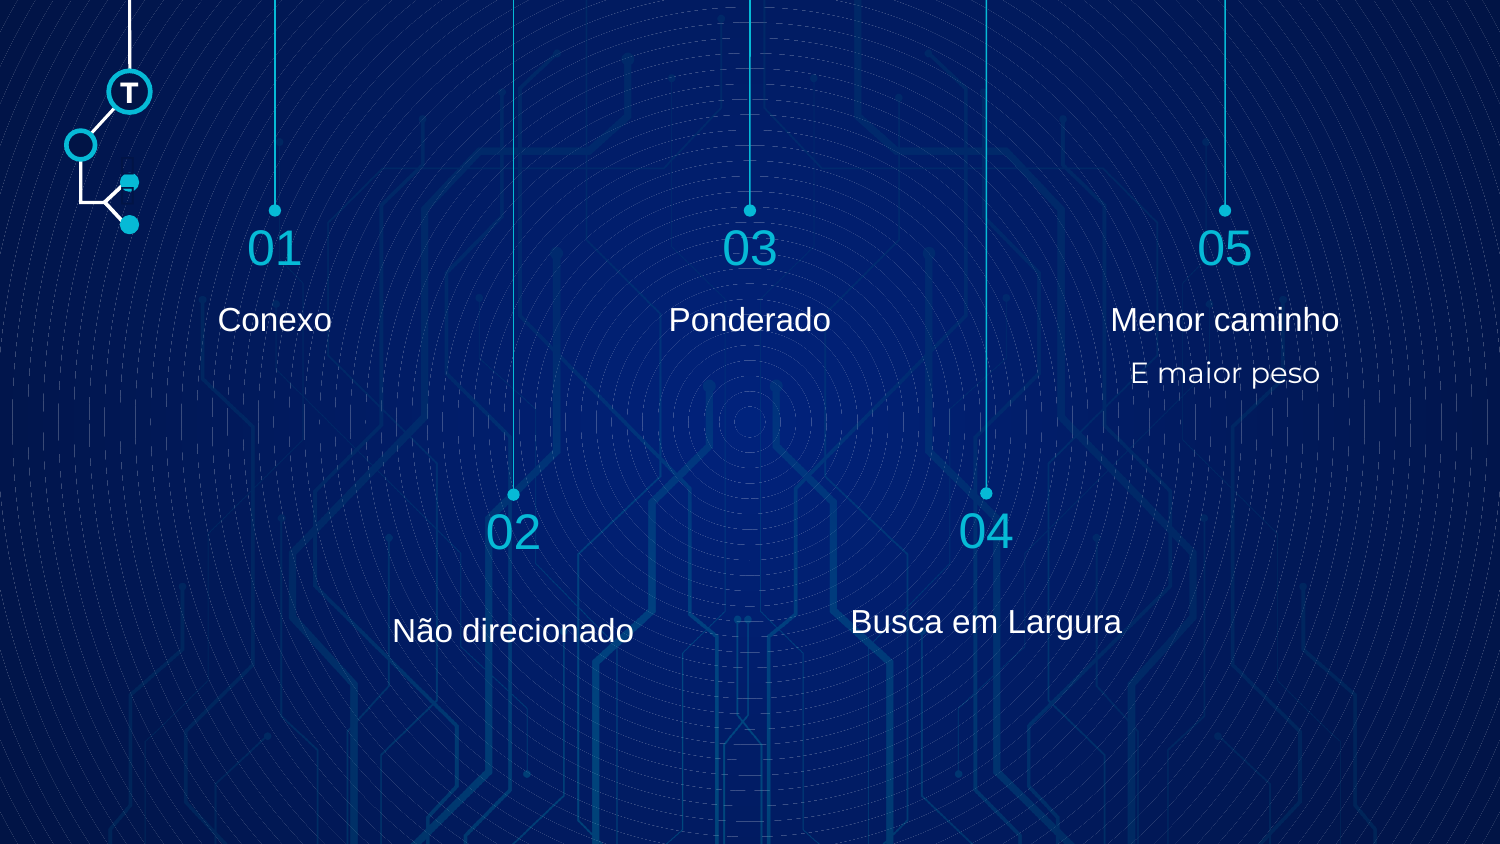

T

🠺

01
03
05
🠺
# Conexo
Ponderado
Menor caminho

E maior peso

04
02
Busca em Largura
Não direcionado